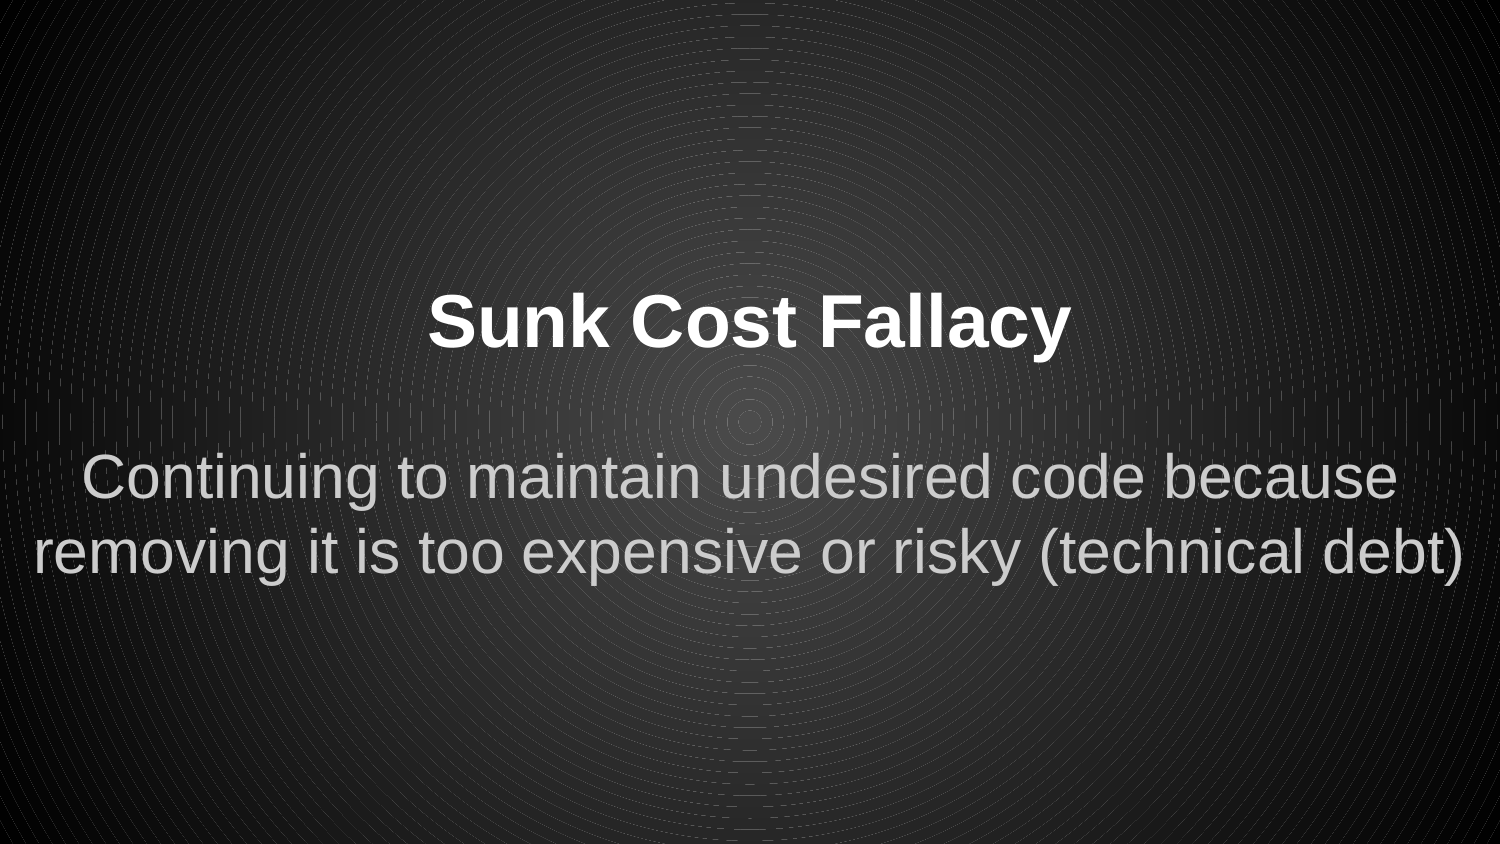

# Sunk Cost Fallacy
Continuing to maintain undesired code because
removing it is too expensive or risky (technical debt)